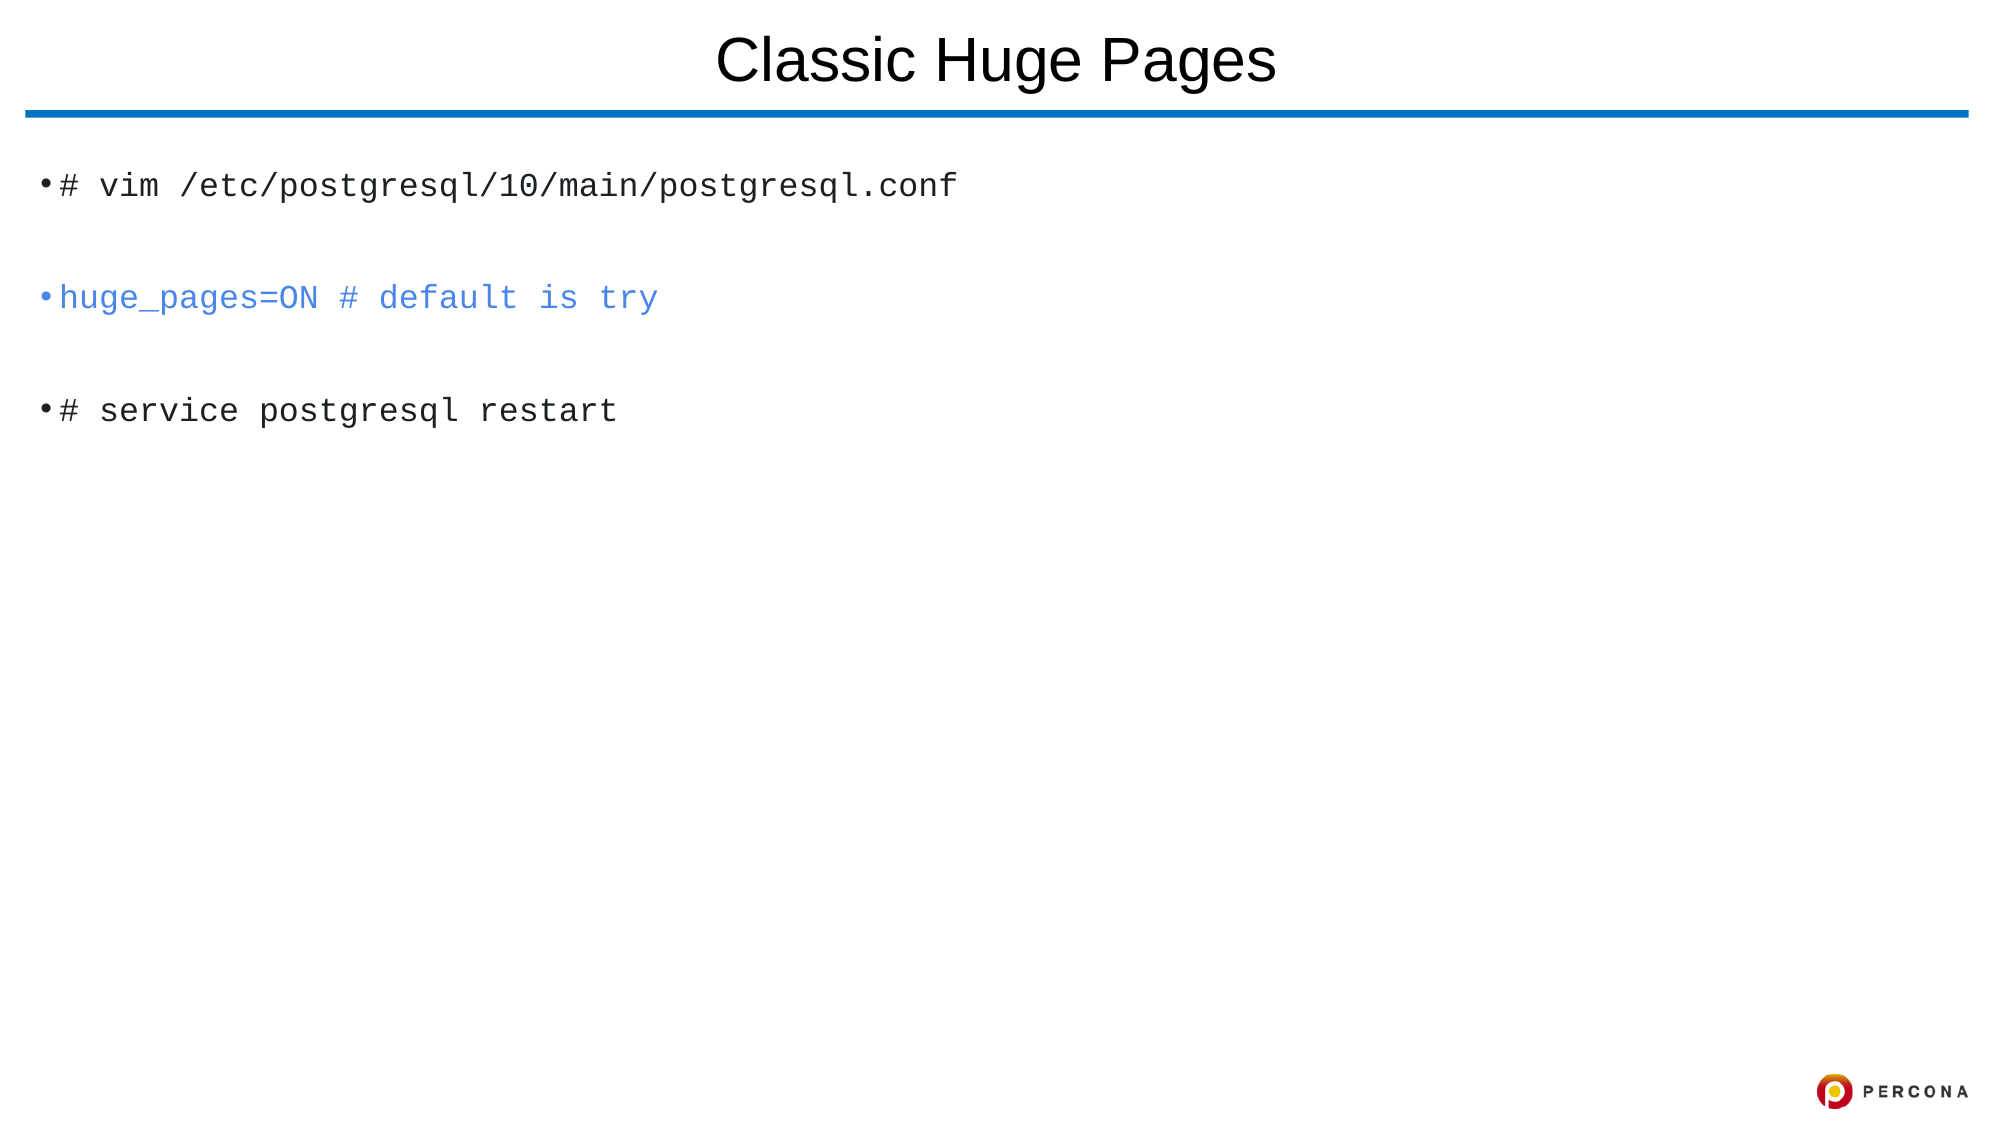

# Classic Huge Pages
# vim /etc/postgresql/10/main/postgresql.conf

huge_pages=ON # default is try

# service postgresql restart